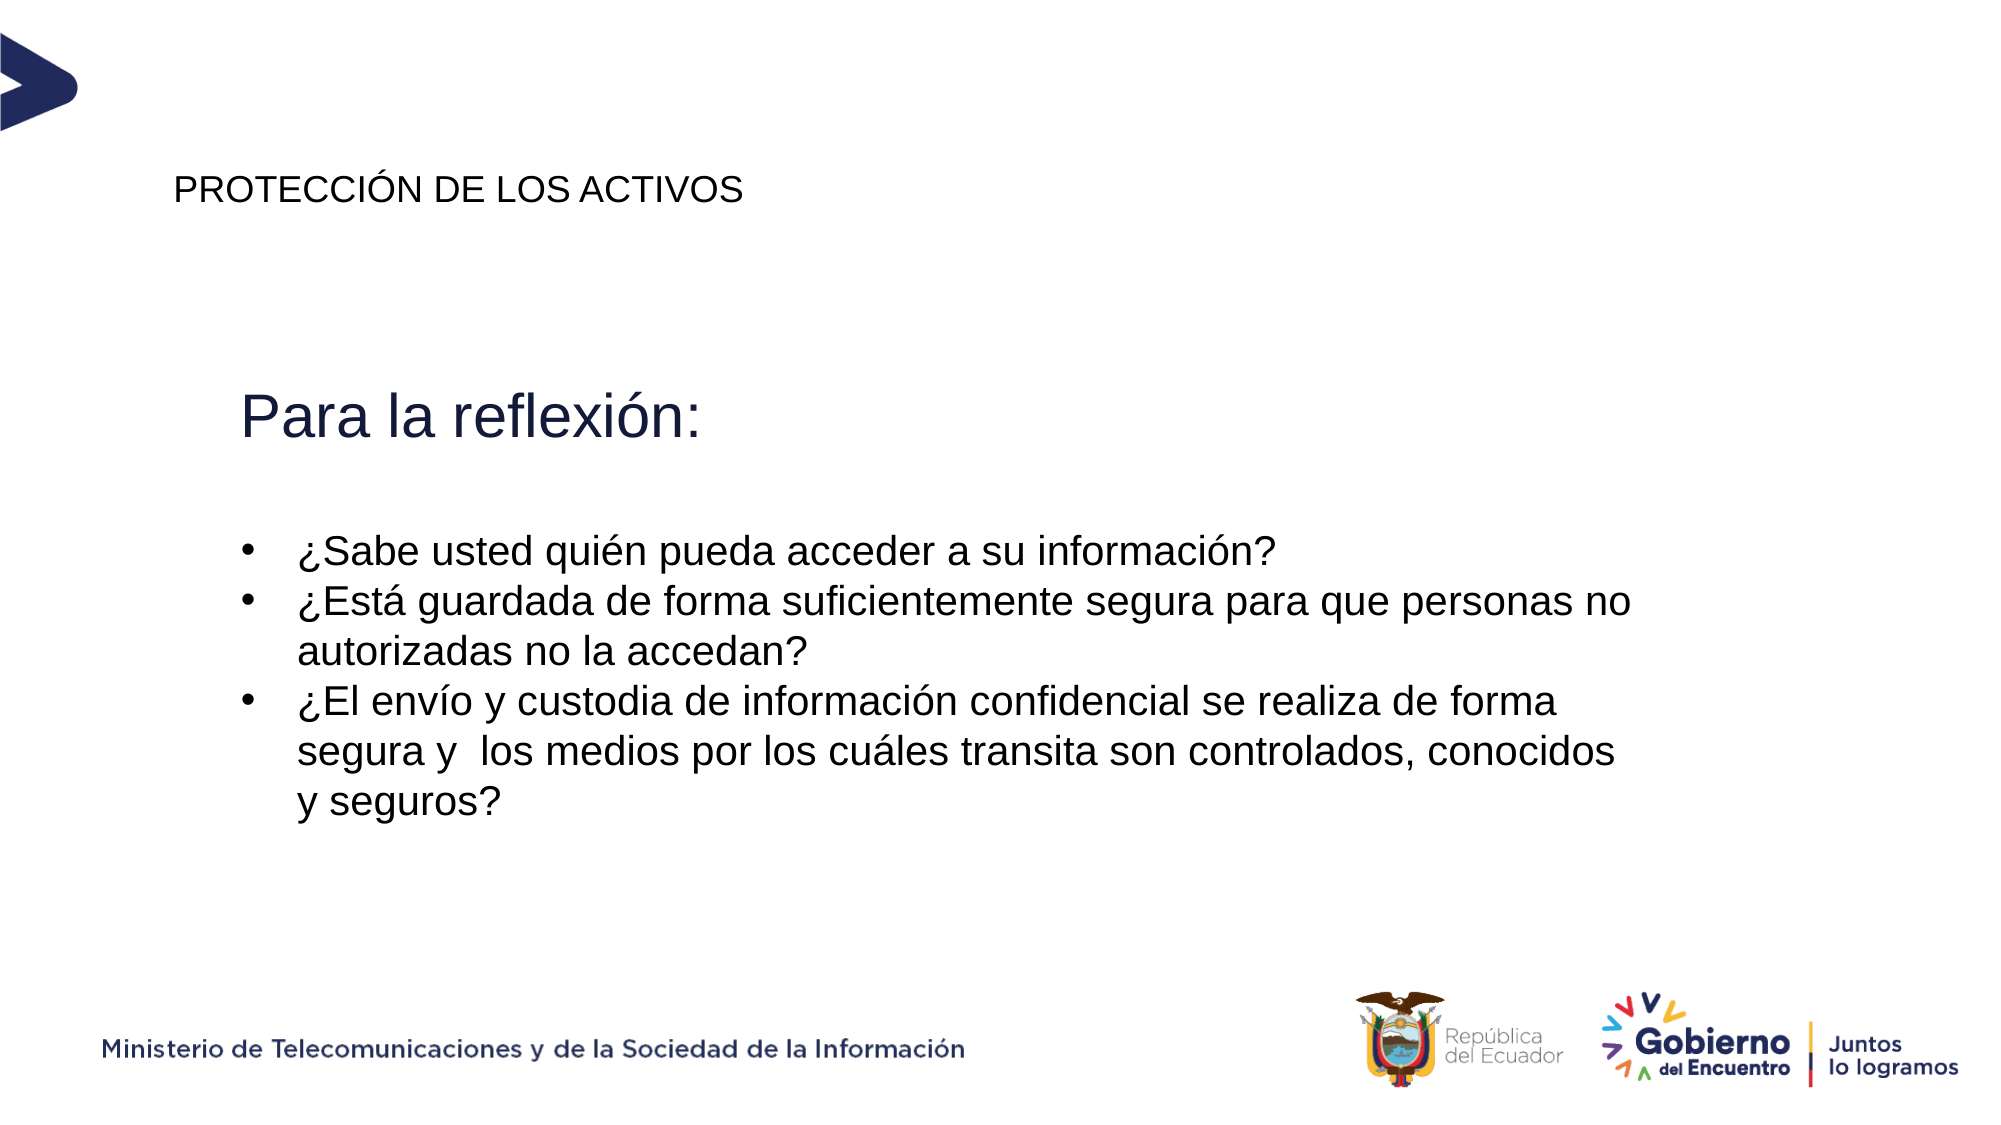

PROTECCIÓN DE LOS ACTIVOS
Para la reflexión:

¿Sabe usted quién pueda acceder a su información?
¿Está guardada de forma suficientemente segura para que personas no autorizadas no la accedan?
¿El envío y custodia de información confidencial se realiza de forma segura y  los medios por los cuáles transita son controlados, conocidos y seguros?